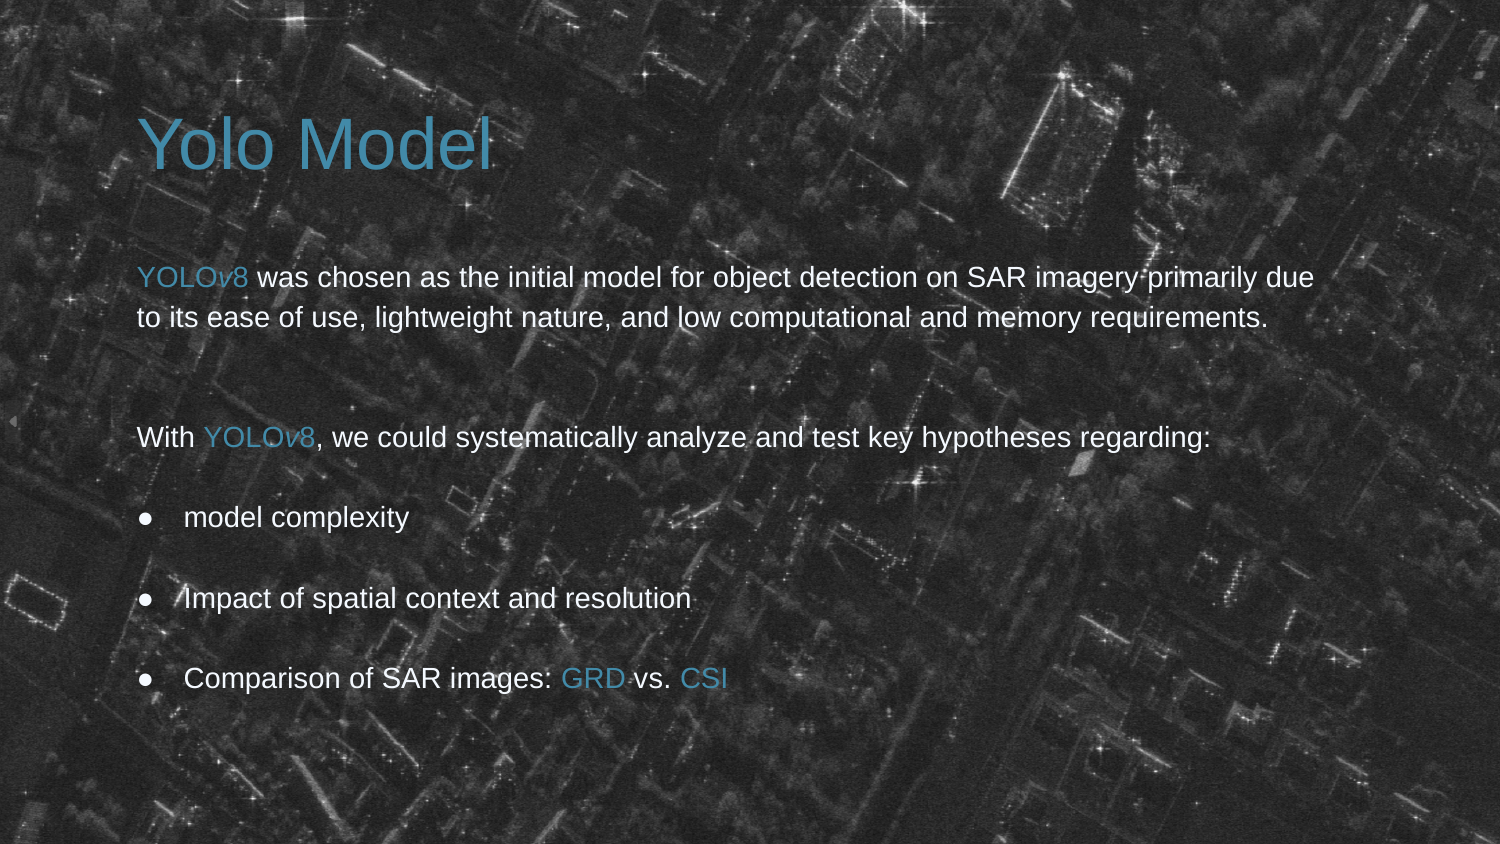

# Yolo Model
YOLOv8 was chosen as the initial model for object detection on SAR imagery primarily due to its ease of use, lightweight nature, and low computational and memory requirements.

With YOLOv8, we could systematically analyze and test key hypotheses regarding:

model complexity

Impact of spatial context and resolution

Comparison of SAR images: GRD vs. CSI